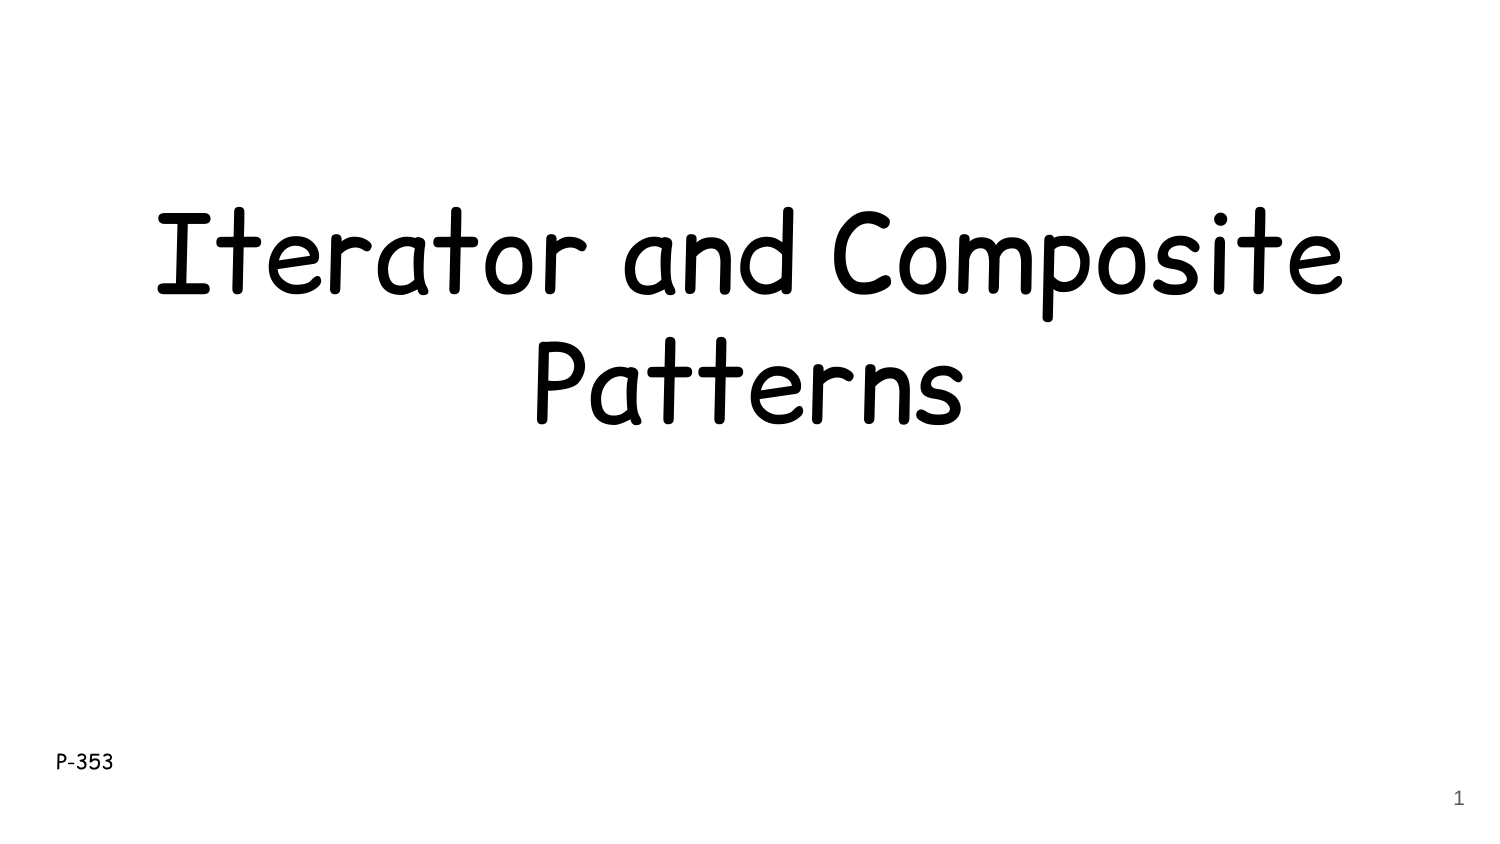

# Iterator and Composite Patterns
P-353
1